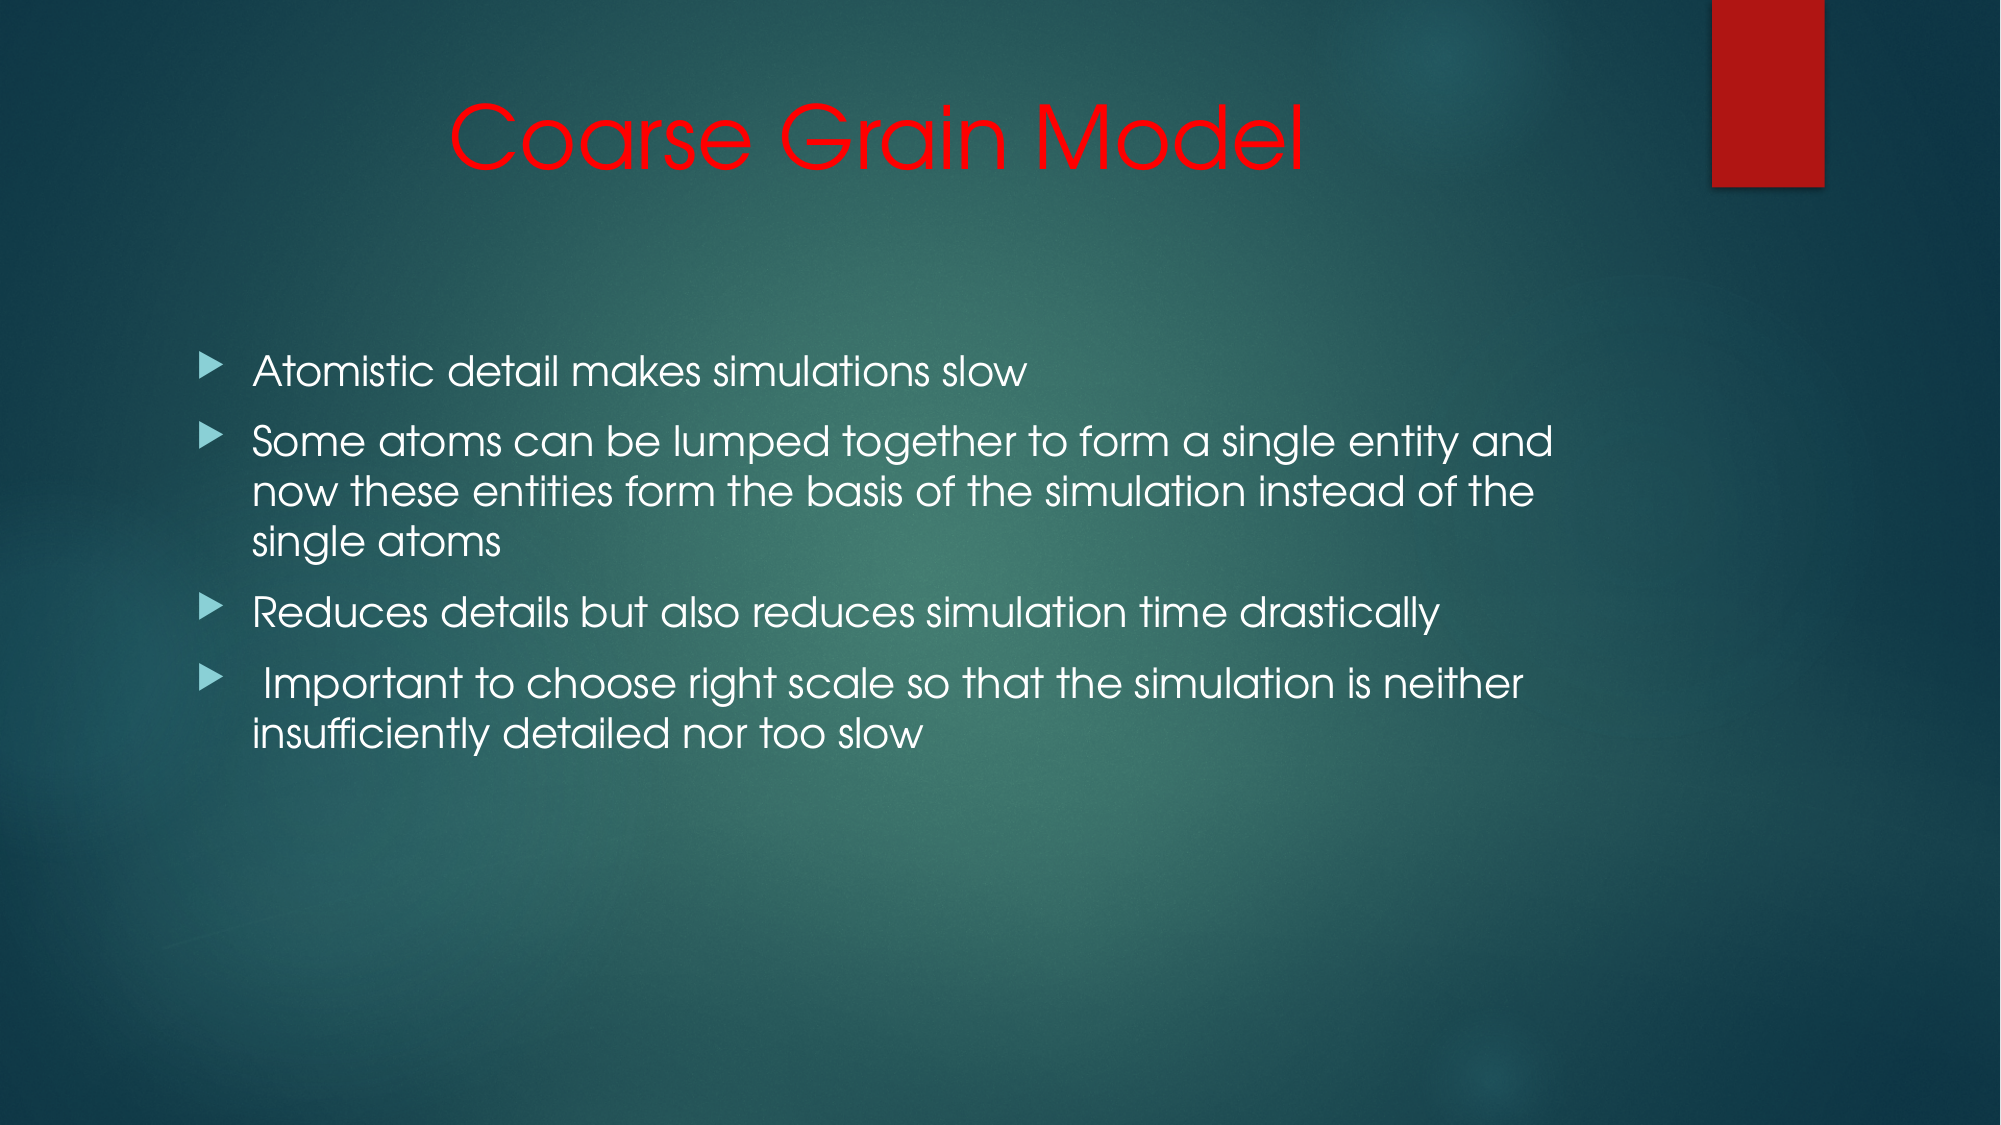

# Coarse Grain Model
Atomistic detail makes simulations slow
Some atoms can be lumped together to form a single entity and now these entities form the basis of the simulation instead of the single atoms
Reduces details but also reduces simulation time drastically
 Important to choose right scale so that the simulation is neither insufficiently detailed nor too slow